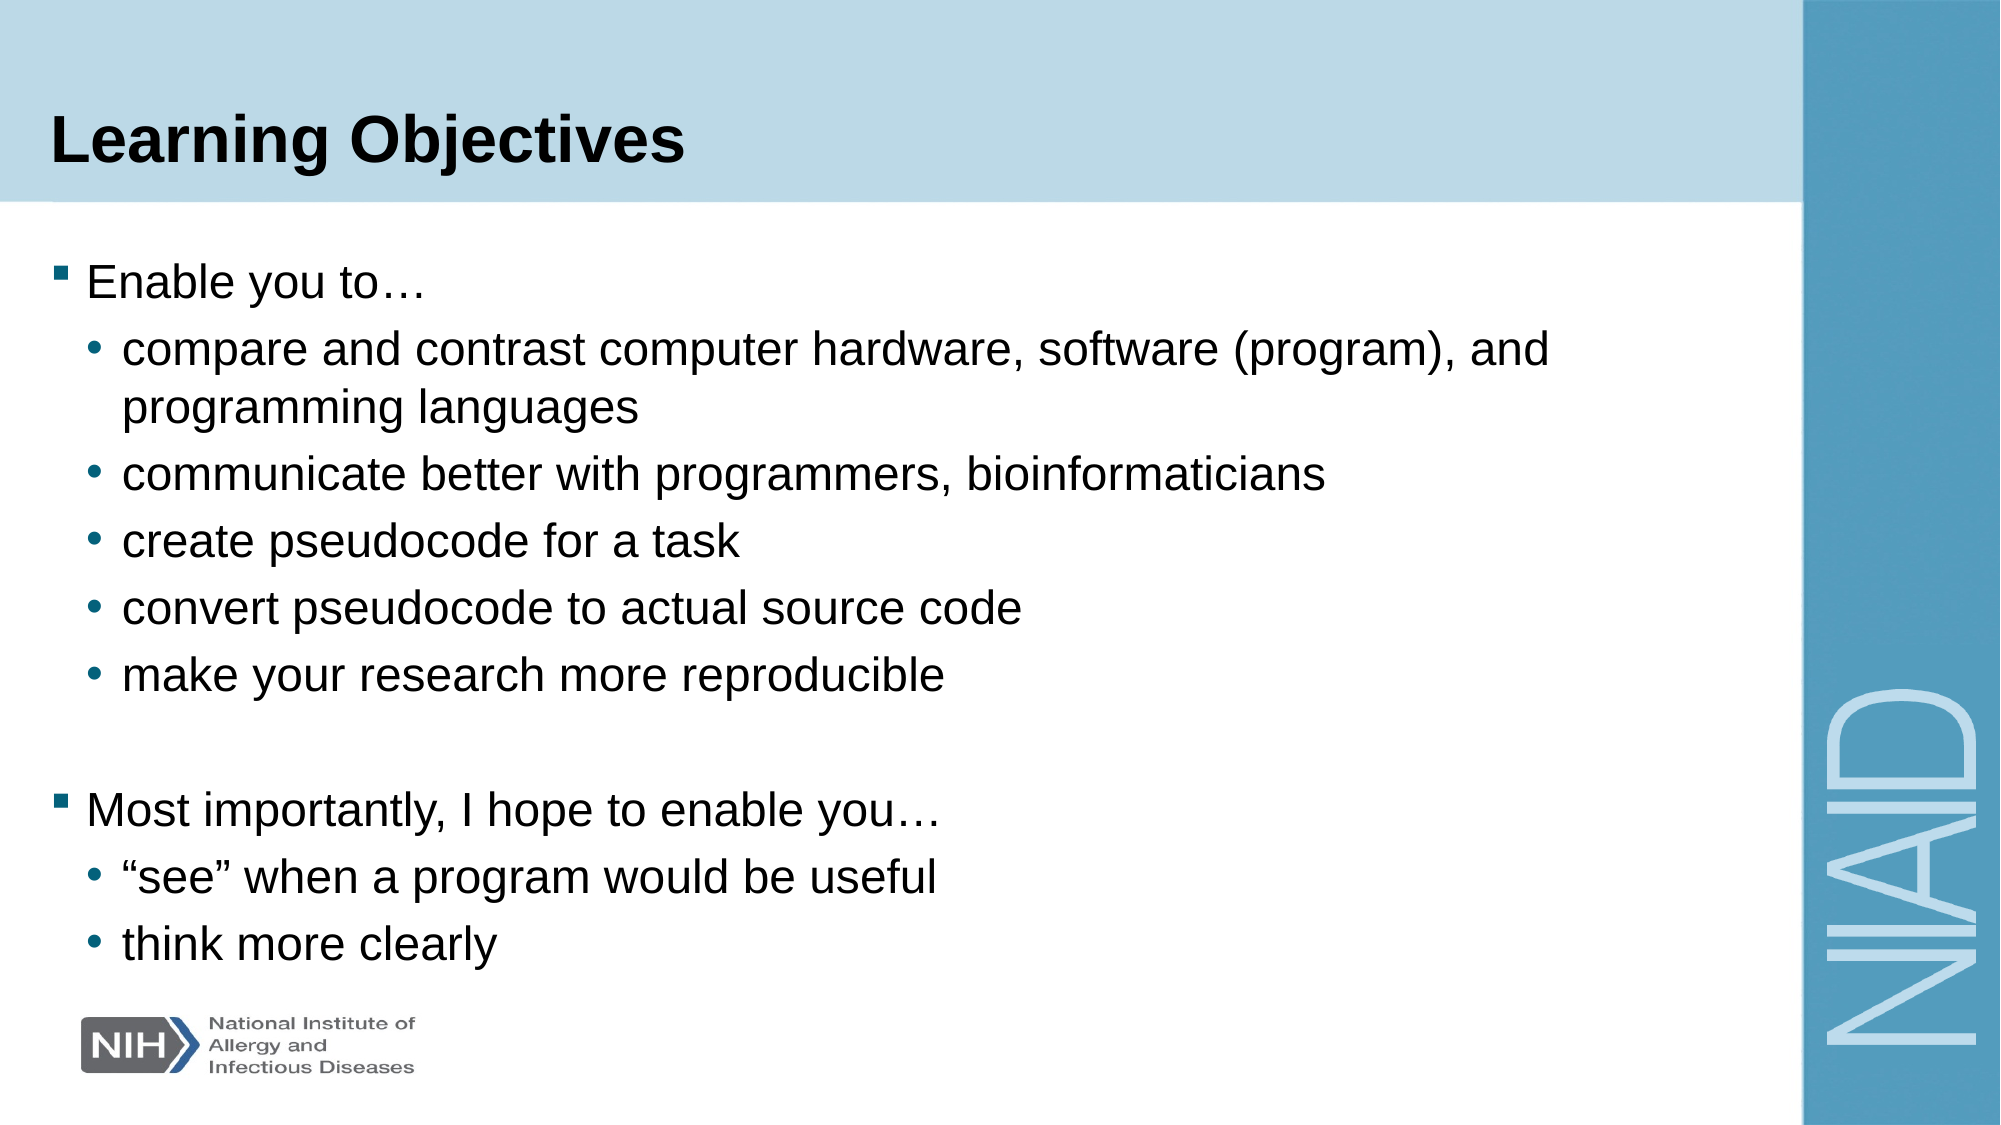

# Learning Objectives
Enable you to…
compare and contrast computer hardware, software (program), and programming languages
communicate better with programmers, bioinformaticians
create pseudocode for a task
convert pseudocode to actual source code
make your research more reproducible

Most importantly, I hope to enable you…
“see” when a program would be useful
think more clearly